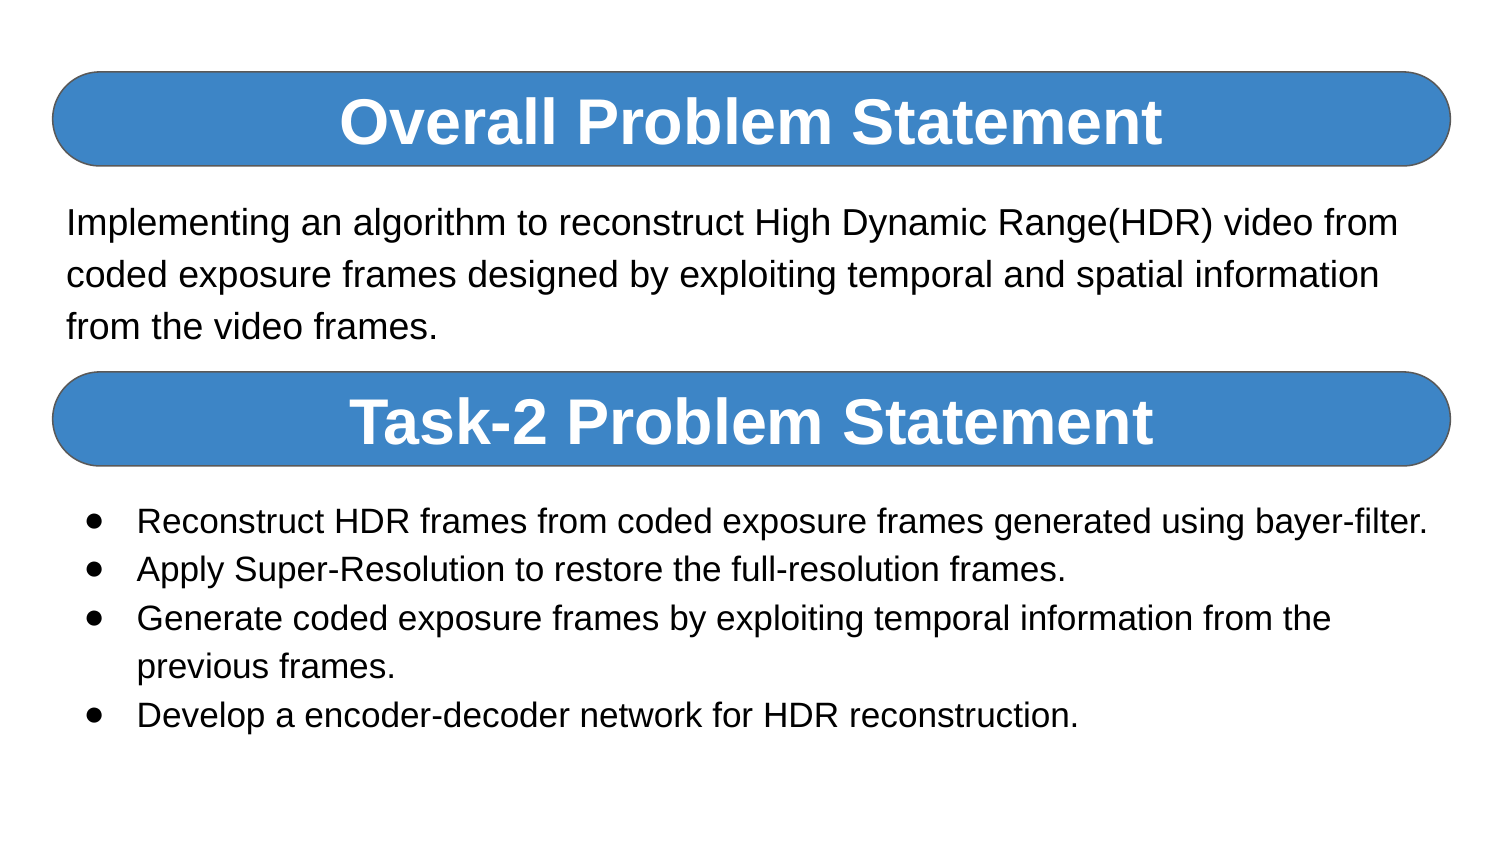

Overall Problem Statement
Implementing an algorithm to reconstruct High Dynamic Range(HDR) video from coded exposure frames designed by exploiting temporal and spatial information from the video frames.
Task-2 Problem Statement
Reconstruct HDR frames from coded exposure frames generated using bayer-filter.
Apply Super-Resolution to restore the full-resolution frames.
Generate coded exposure frames by exploiting temporal information from the previous frames.
Develop a encoder-decoder network for HDR reconstruction.